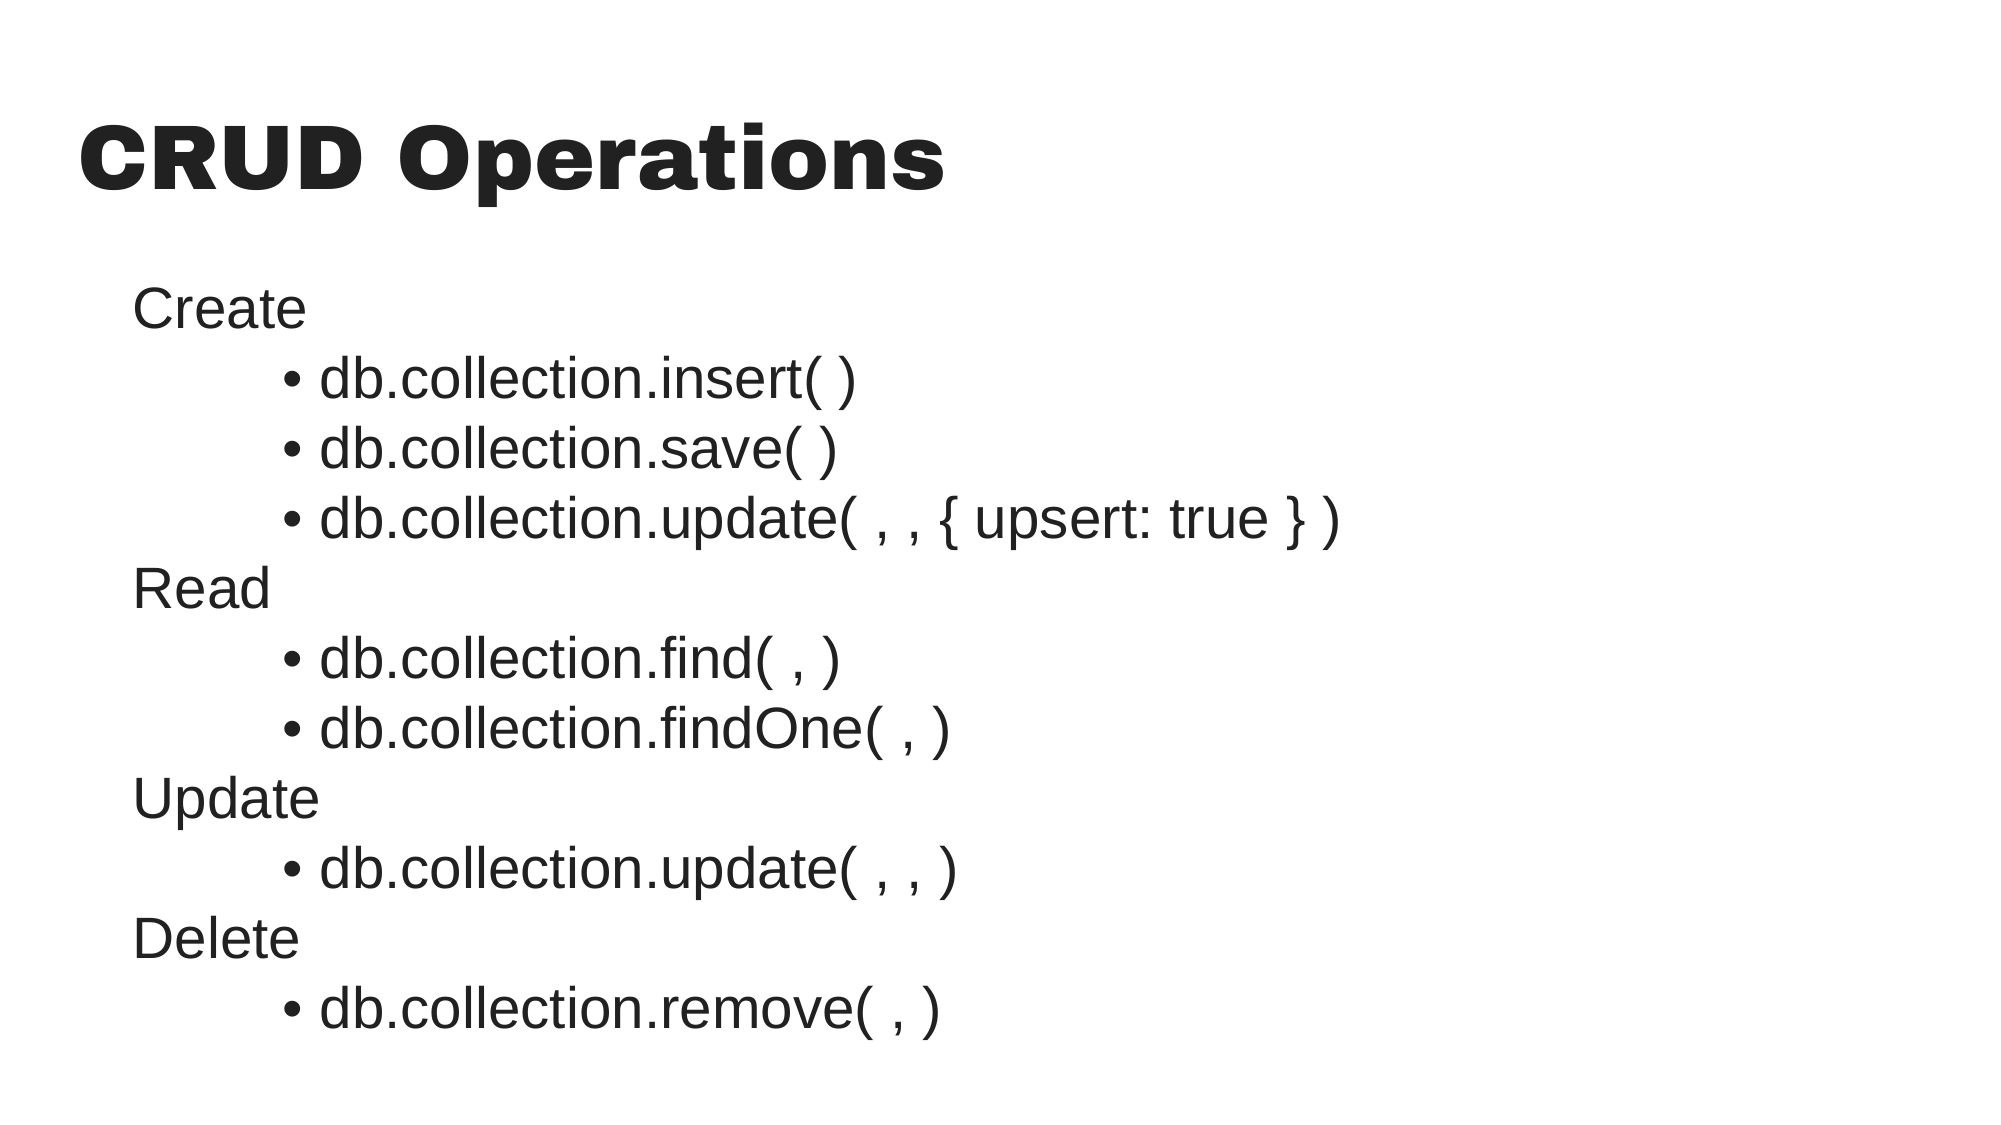

# CRUD Operations
Create
	• db.collection.insert( )
	• db.collection.save( )
	• db.collection.update( , , { upsert: true } )
Read
	• db.collection.find( , )
	• db.collection.findOne( , )
Update
	• db.collection.update( , , )
Delete
	• db.collection.remove( , )